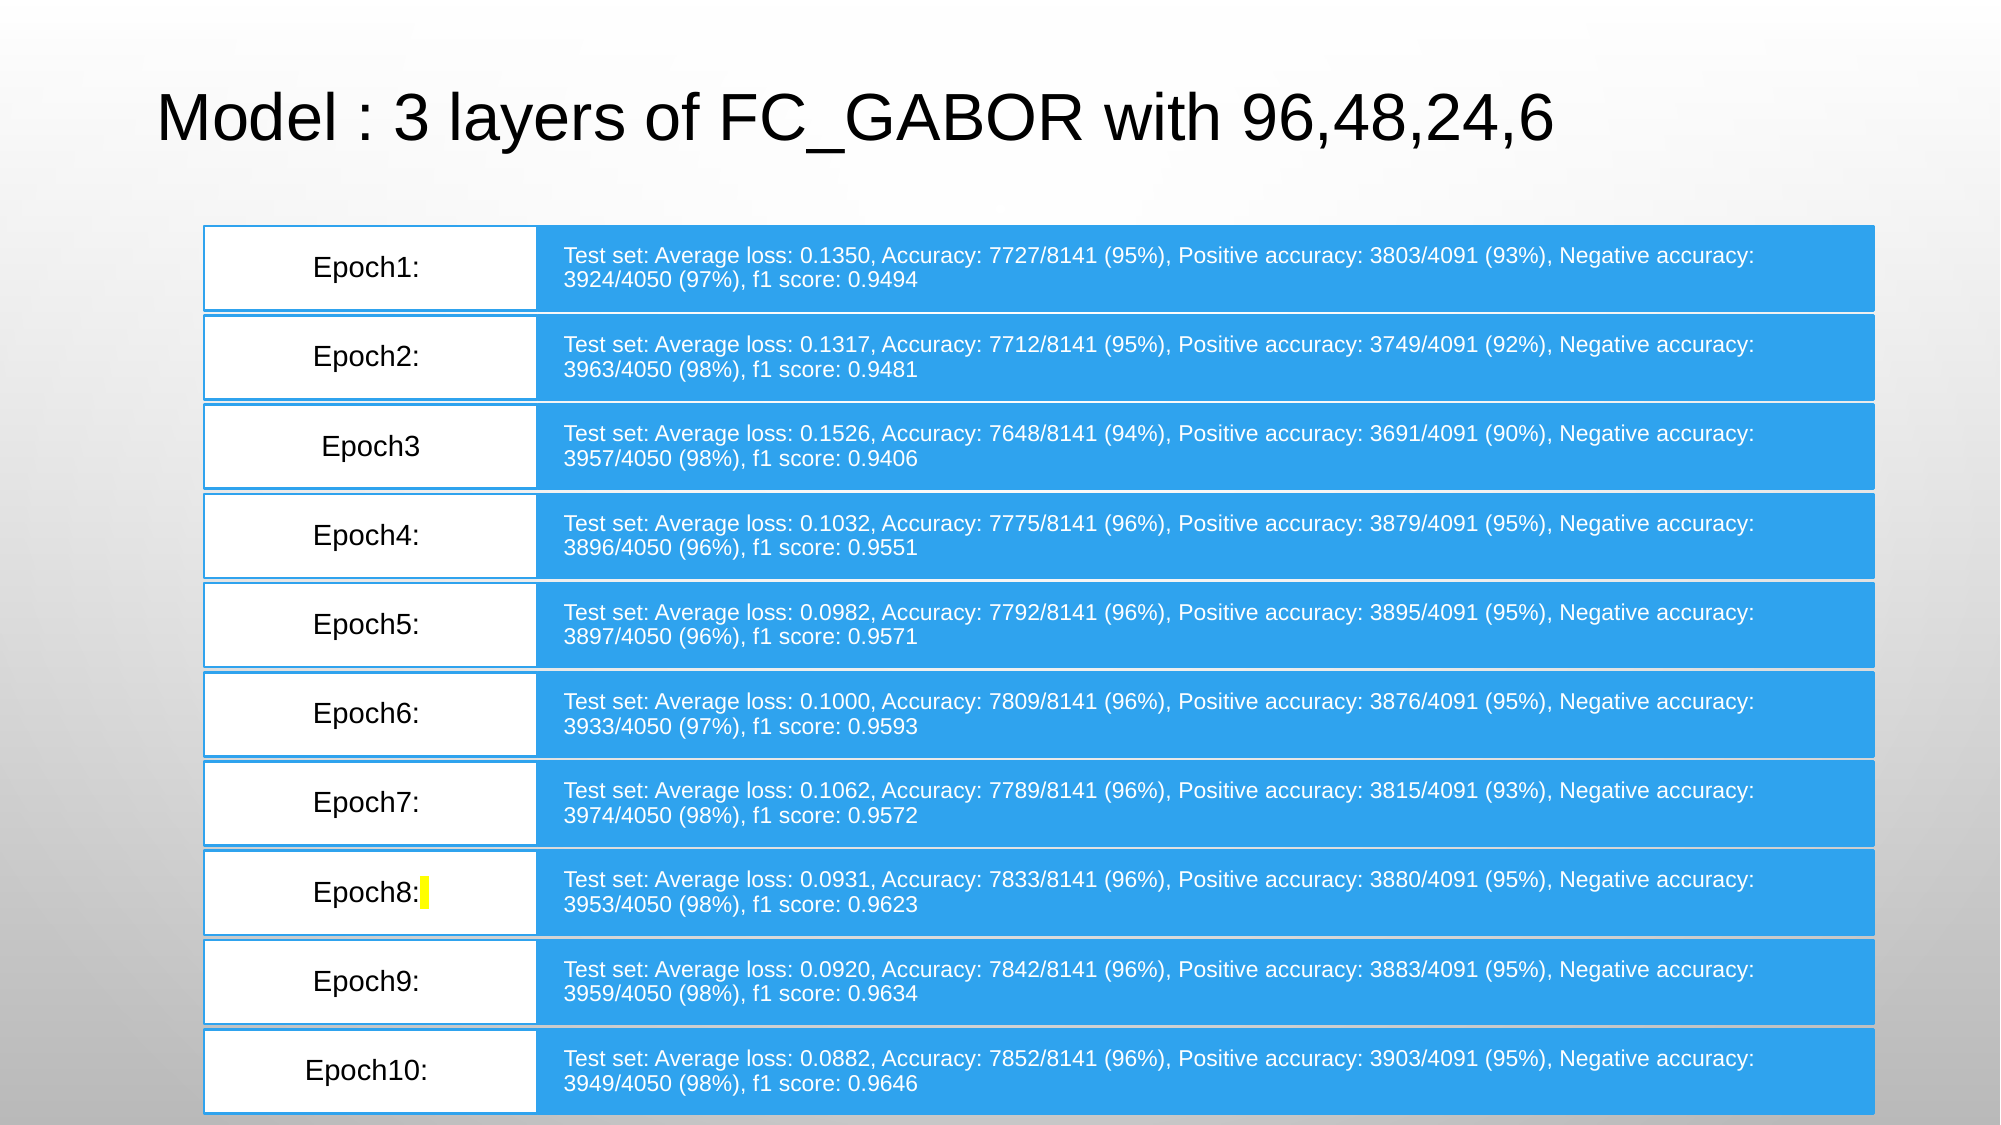

Model : 3 layers of FC_GABOR with 96,48,24,6
#
Test set: Average loss: 0.1350, Accuracy: 7727/8141 (95%), Positive accuracy: 3803/4091 (93%), Negative accuracy: 3924/4050 (97%), f1 score: 0.9494
Epoch1:
Test set: Average loss: 0.1317, Accuracy: 7712/8141 (95%), Positive accuracy: 3749/4091 (92%), Negative accuracy: 3963/4050 (98%), f1 score: 0.9481
Epoch2:
Test set: Average loss: 0.1526, Accuracy: 7648/8141 (94%), Positive accuracy: 3691/4091 (90%), Negative accuracy: 3957/4050 (98%), f1 score: 0.9406
Epoch3
Test set: Average loss: 0.1032, Accuracy: 7775/8141 (96%), Positive accuracy: 3879/4091 (95%), Negative accuracy: 3896/4050 (96%), f1 score: 0.9551
Epoch4:
Test set: Average loss: 0.0982, Accuracy: 7792/8141 (96%), Positive accuracy: 3895/4091 (95%), Negative accuracy: 3897/4050 (96%), f1 score: 0.9571
Epoch5:
Test set: Average loss: 0.1000, Accuracy: 7809/8141 (96%), Positive accuracy: 3876/4091 (95%), Negative accuracy: 3933/4050 (97%), f1 score: 0.9593
Epoch6:
Test set: Average loss: 0.1062, Accuracy: 7789/8141 (96%), Positive accuracy: 3815/4091 (93%), Negative accuracy: 3974/4050 (98%), f1 score: 0.9572
Epoch7:
Test set: Average loss: 0.0931, Accuracy: 7833/8141 (96%), Positive accuracy: 3880/4091 (95%), Negative accuracy: 3953/4050 (98%), f1 score: 0.9623
Epoch8:
Test set: Average loss: 0.0920, Accuracy: 7842/8141 (96%), Positive accuracy: 3883/4091 (95%), Negative accuracy: 3959/4050 (98%), f1 score: 0.9634
Epoch9:
Test set: Average loss: 0.0882, Accuracy: 7852/8141 (96%), Positive accuracy: 3903/4091 (95%), Negative accuracy: 3949/4050 (98%), f1 score: 0.9646
Epoch10: